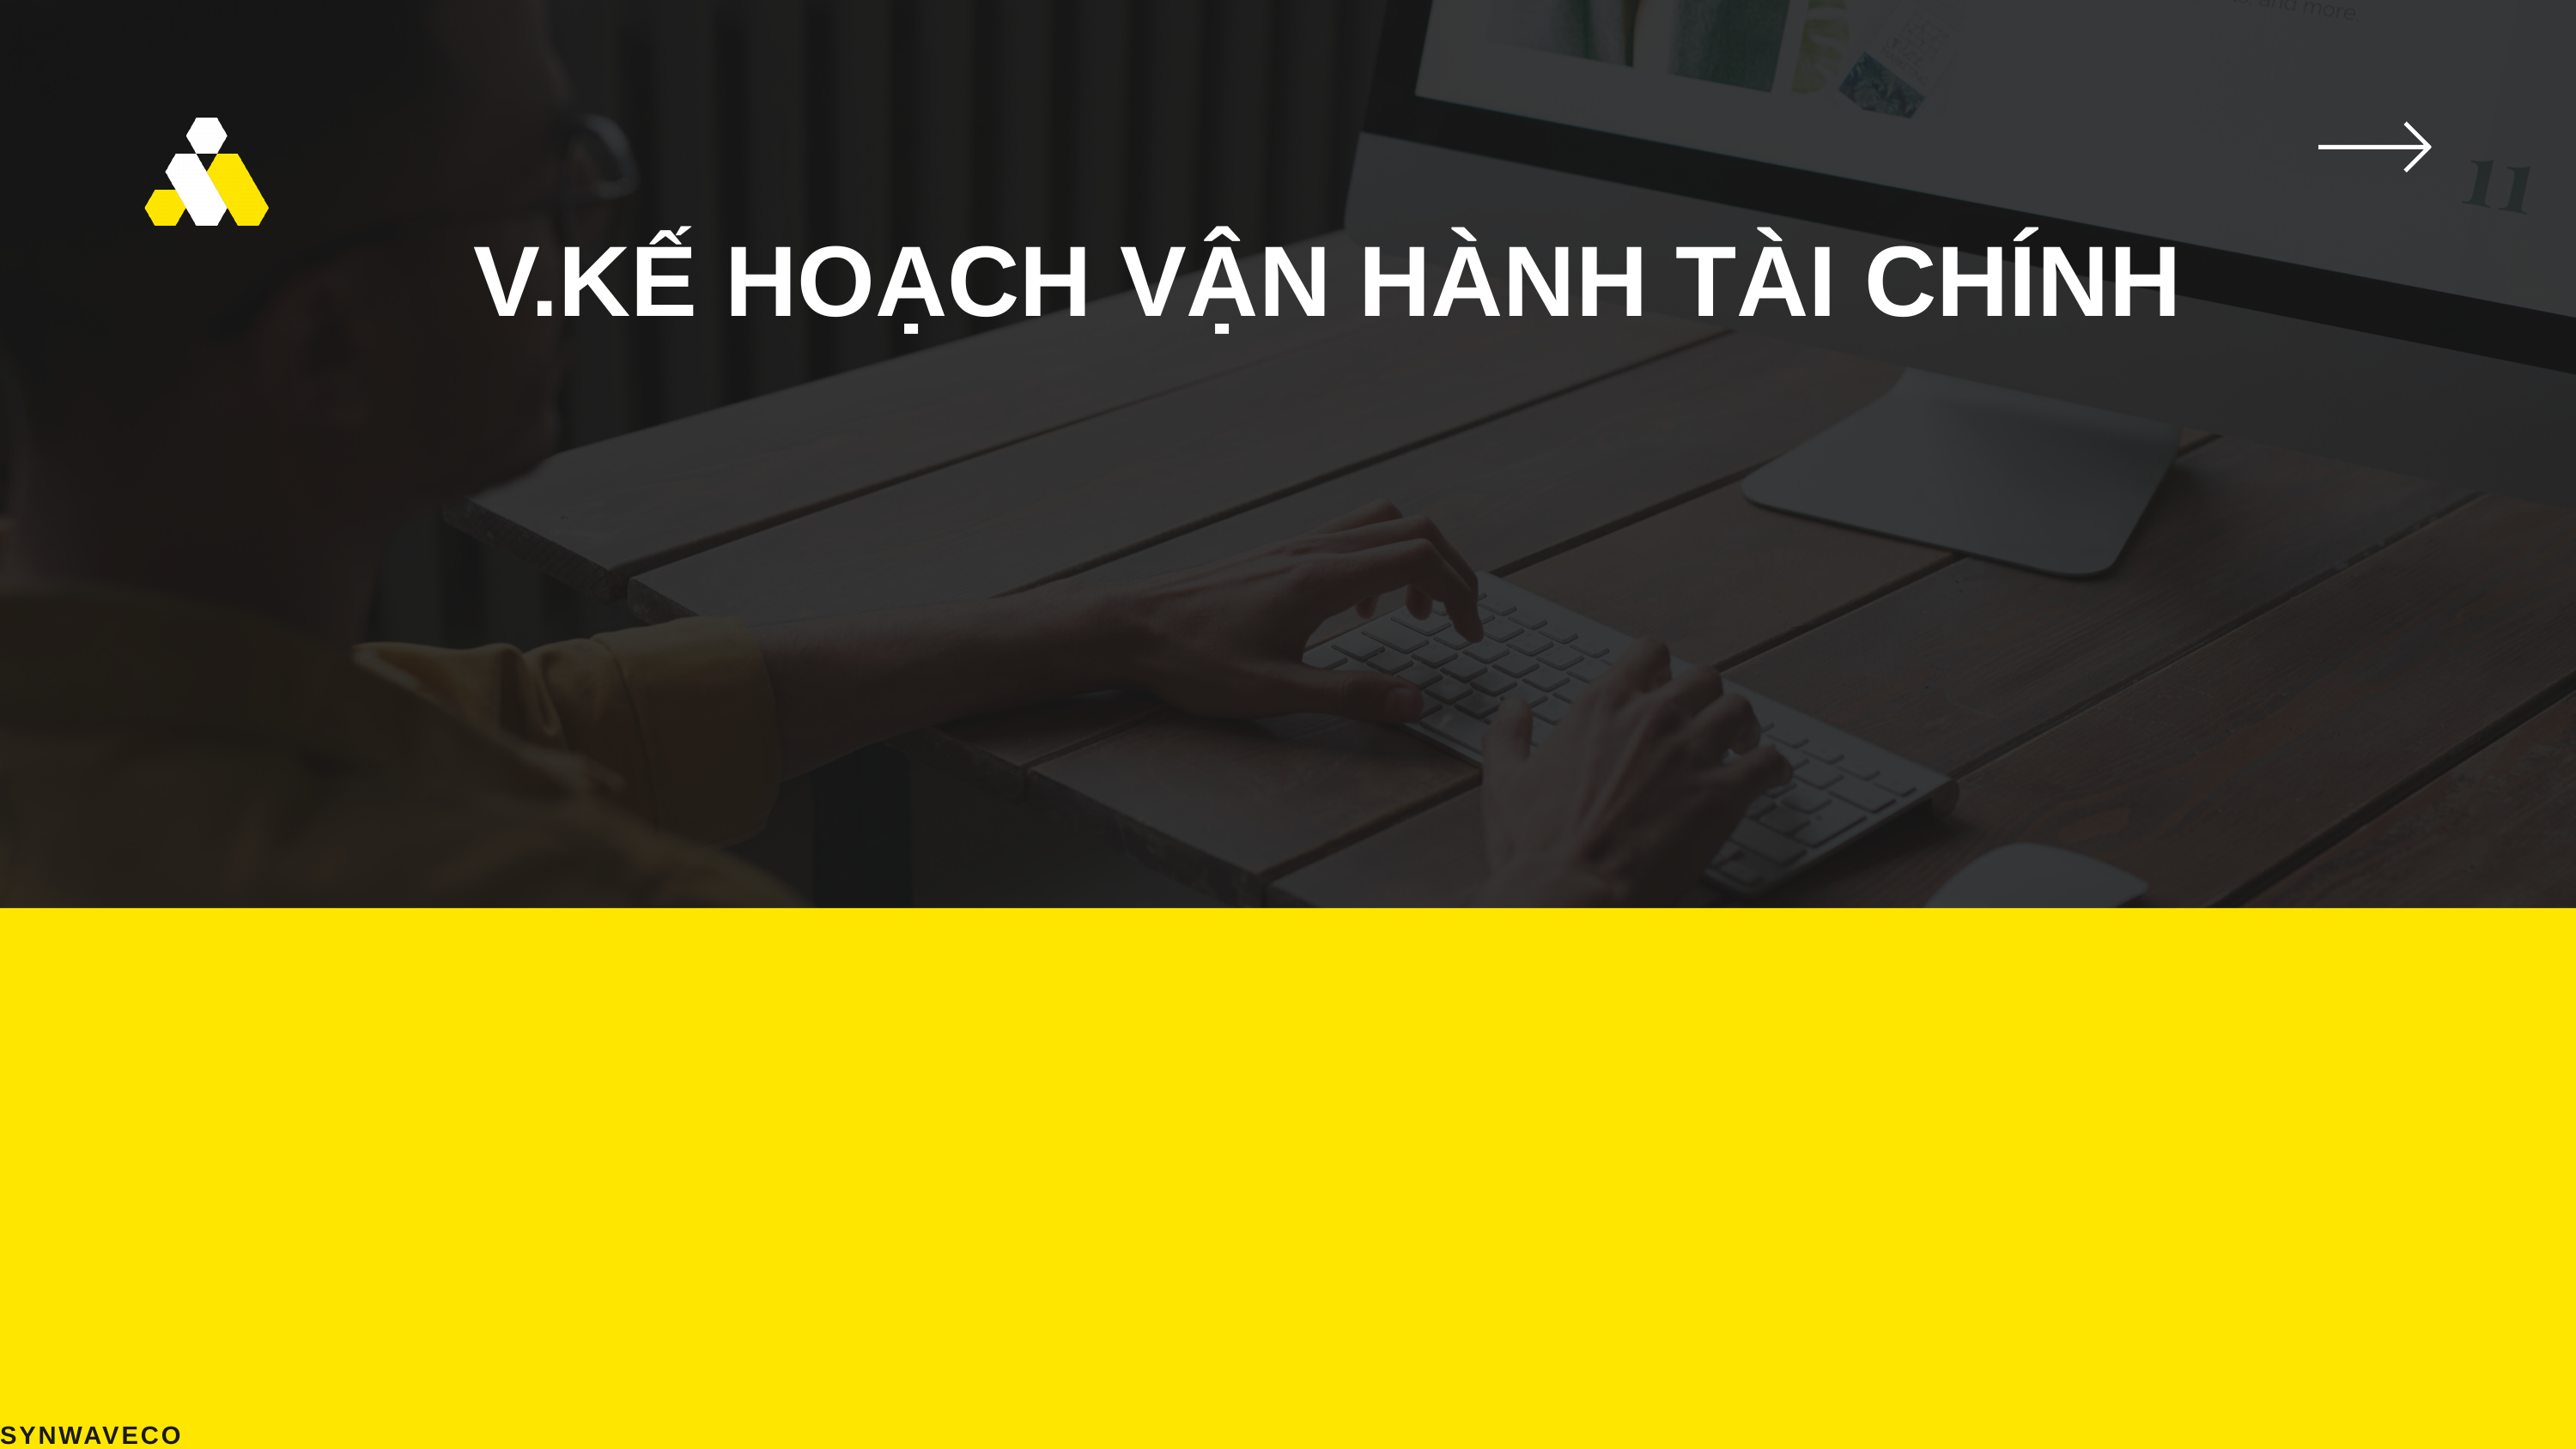

V.KẾ HOẠCH VẬN HÀNH TÀI CHÍNH

SYNWAVECO